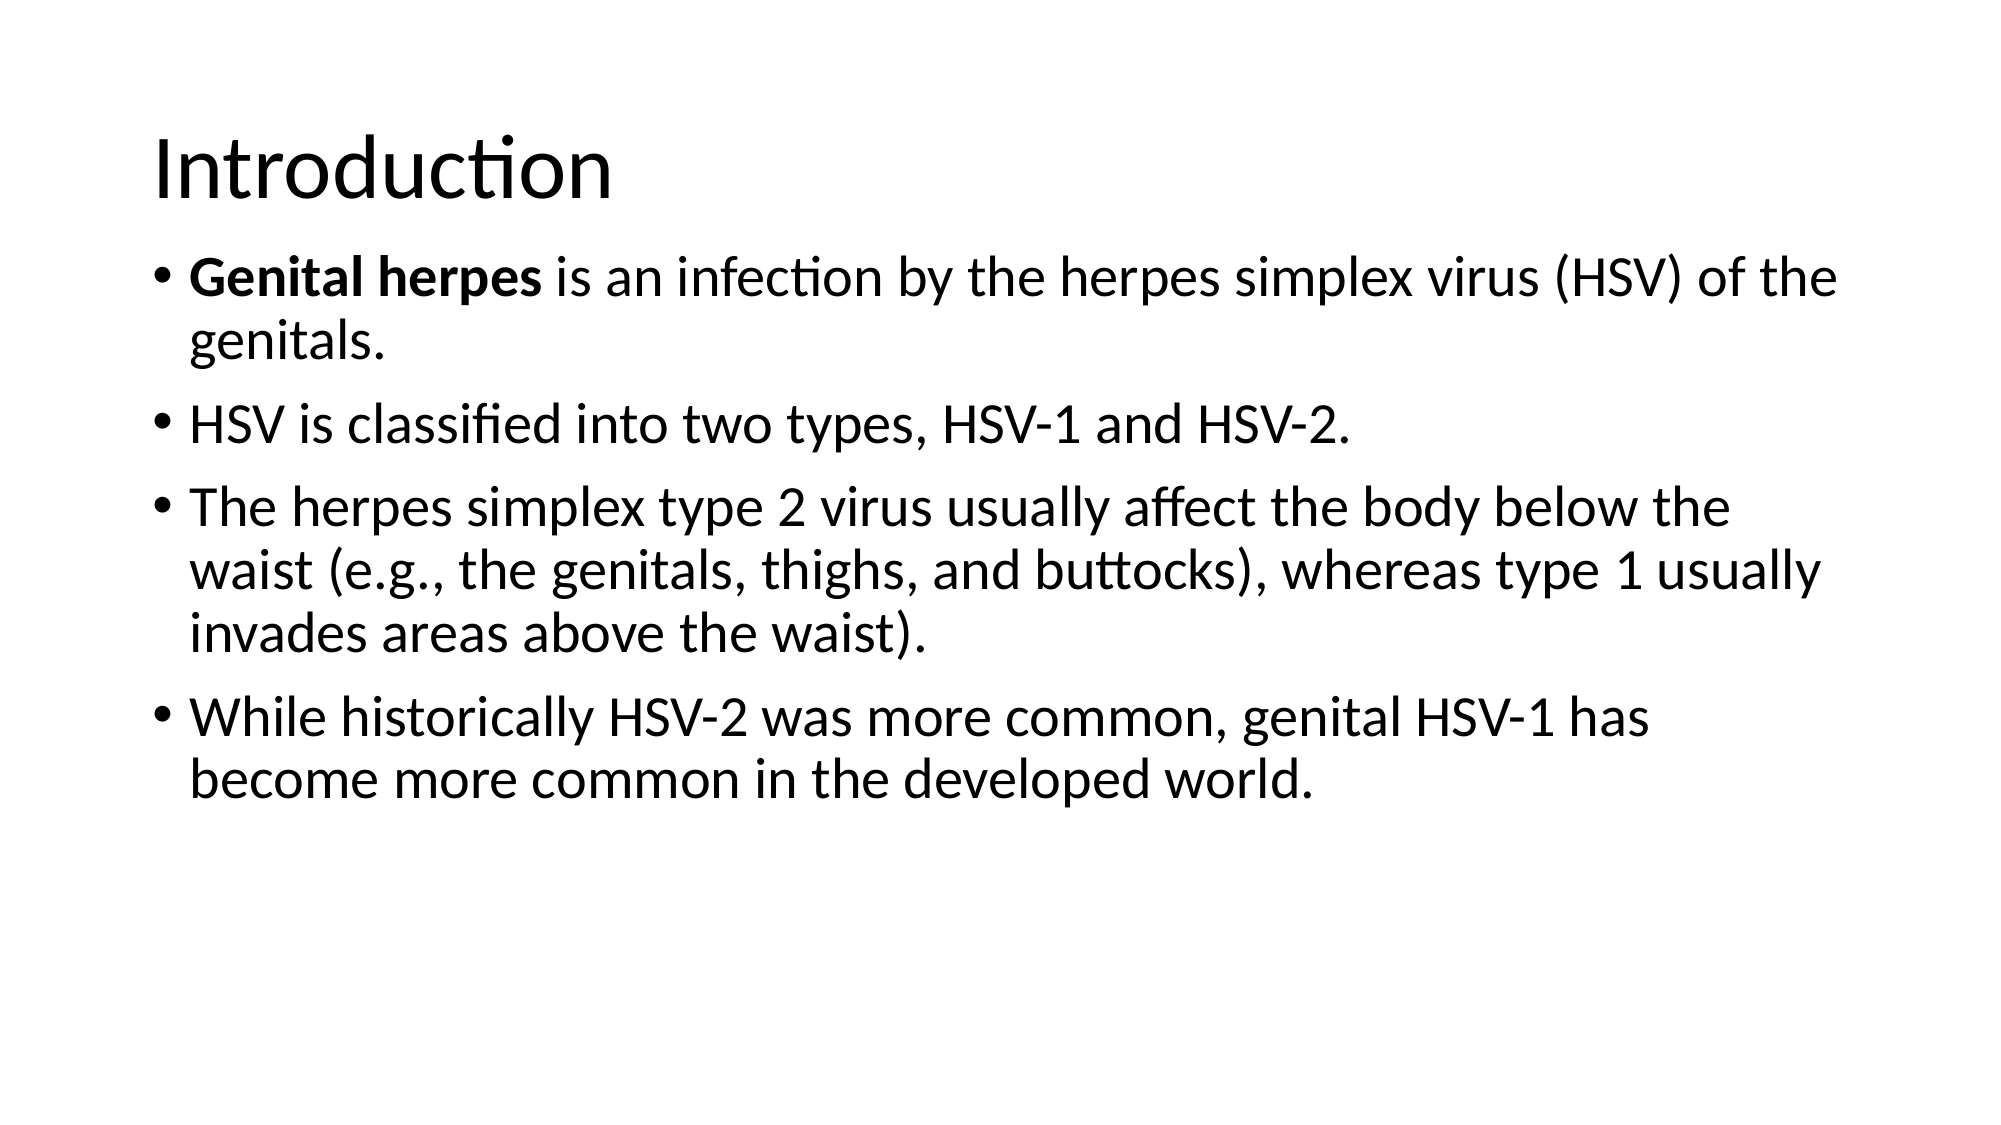

# Introduction
Genital herpes is an infection by the herpes simplex virus (HSV) of the genitals.
HSV is classified into two types, HSV-1 and HSV-2.
The herpes simplex type 2 virus usually affect the body below the waist (e.g., the genitals, thighs, and buttocks), whereas type 1 usually invades areas above the waist).
While historically HSV-2 was more common, genital HSV-1 has become more common in the developed world.